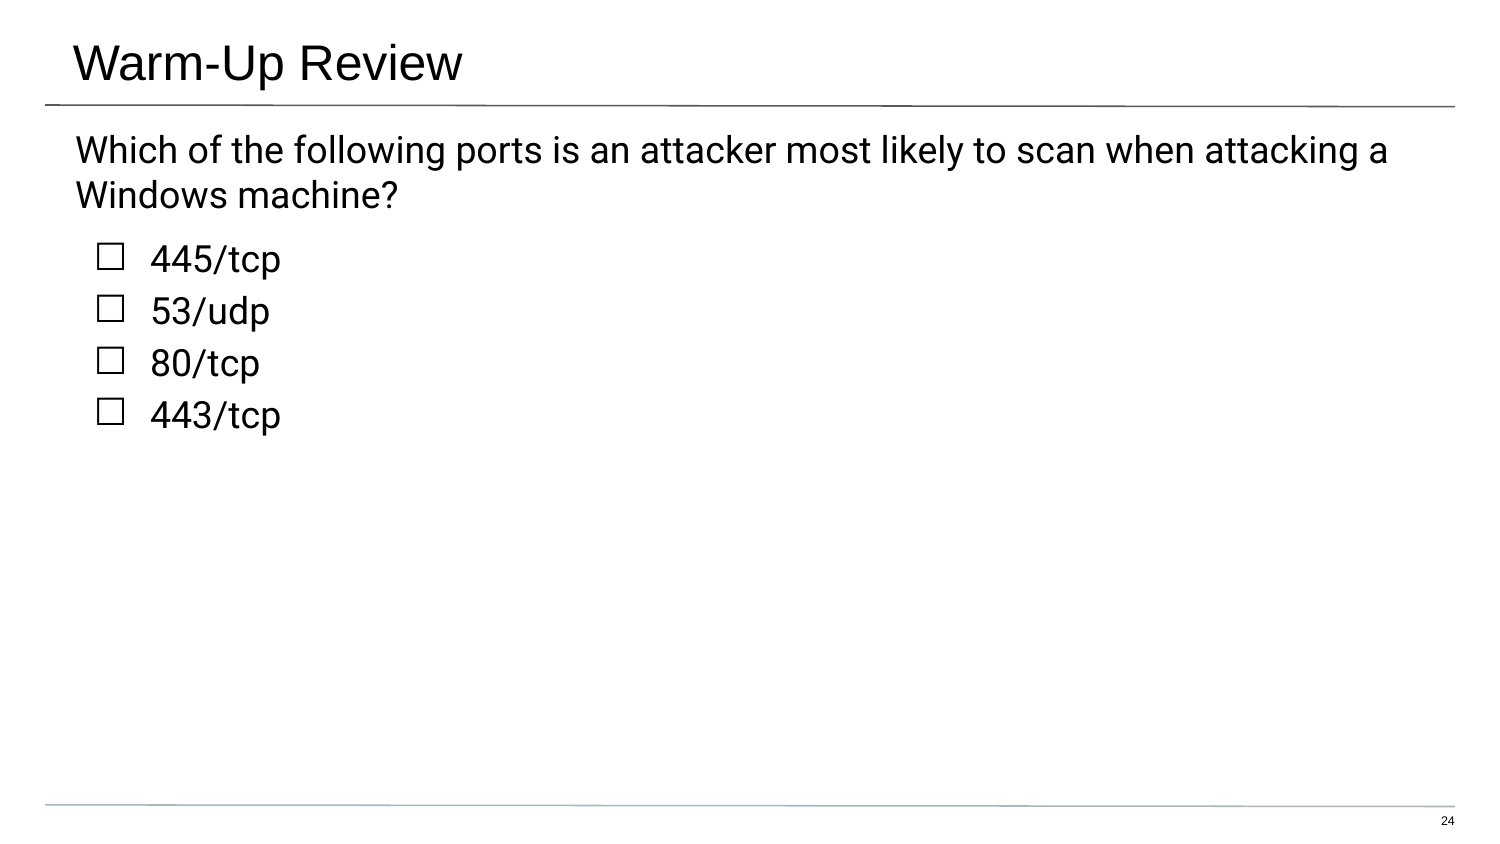

# Warm-Up Review
Which of the following ports is an attacker most likely to scan when attacking a Windows machine?
445/tcp
53/udp
80/tcp
443/tcp

24